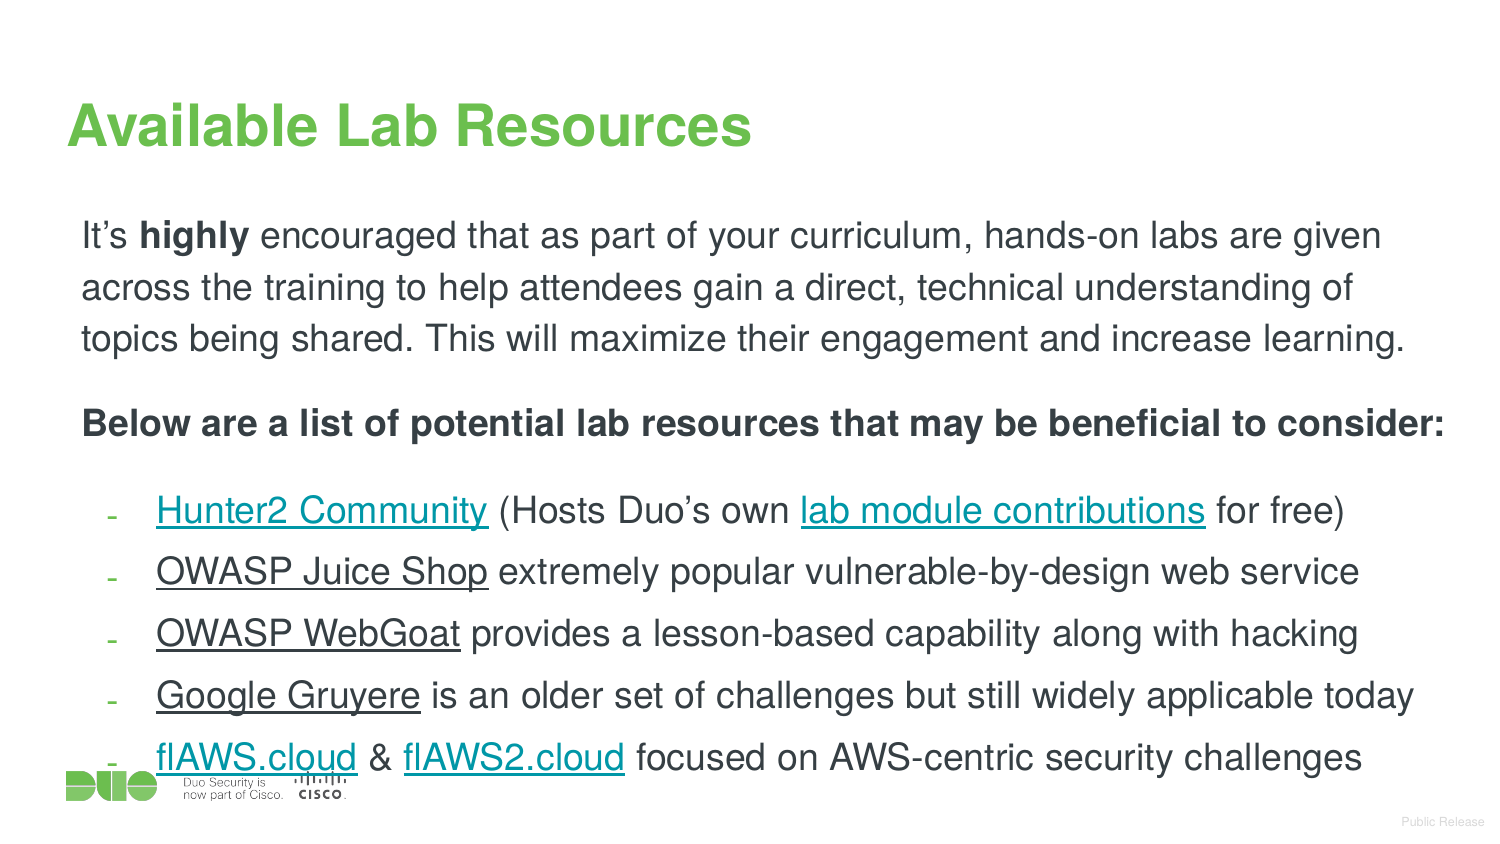

# Available Lab Resources
It’s highly encouraged that as part of your curriculum, hands-on labs are given across the training to help attendees gain a direct, technical understanding of topics being shared. This will maximize their engagement and increase learning.
Below are a list of potential lab resources that may be beneficial to consider:
Hunter2 Community (Hosts Duo’s own lab module contributions for free)
OWASP Juice Shop extremely popular vulnerable-by-design web service
OWASP WebGoat provides a lesson-based capability along with hacking
Google Gruyere is an older set of challenges but still widely applicable today
flAWS.cloud & flAWS2.cloud focused on AWS-centric security challenges